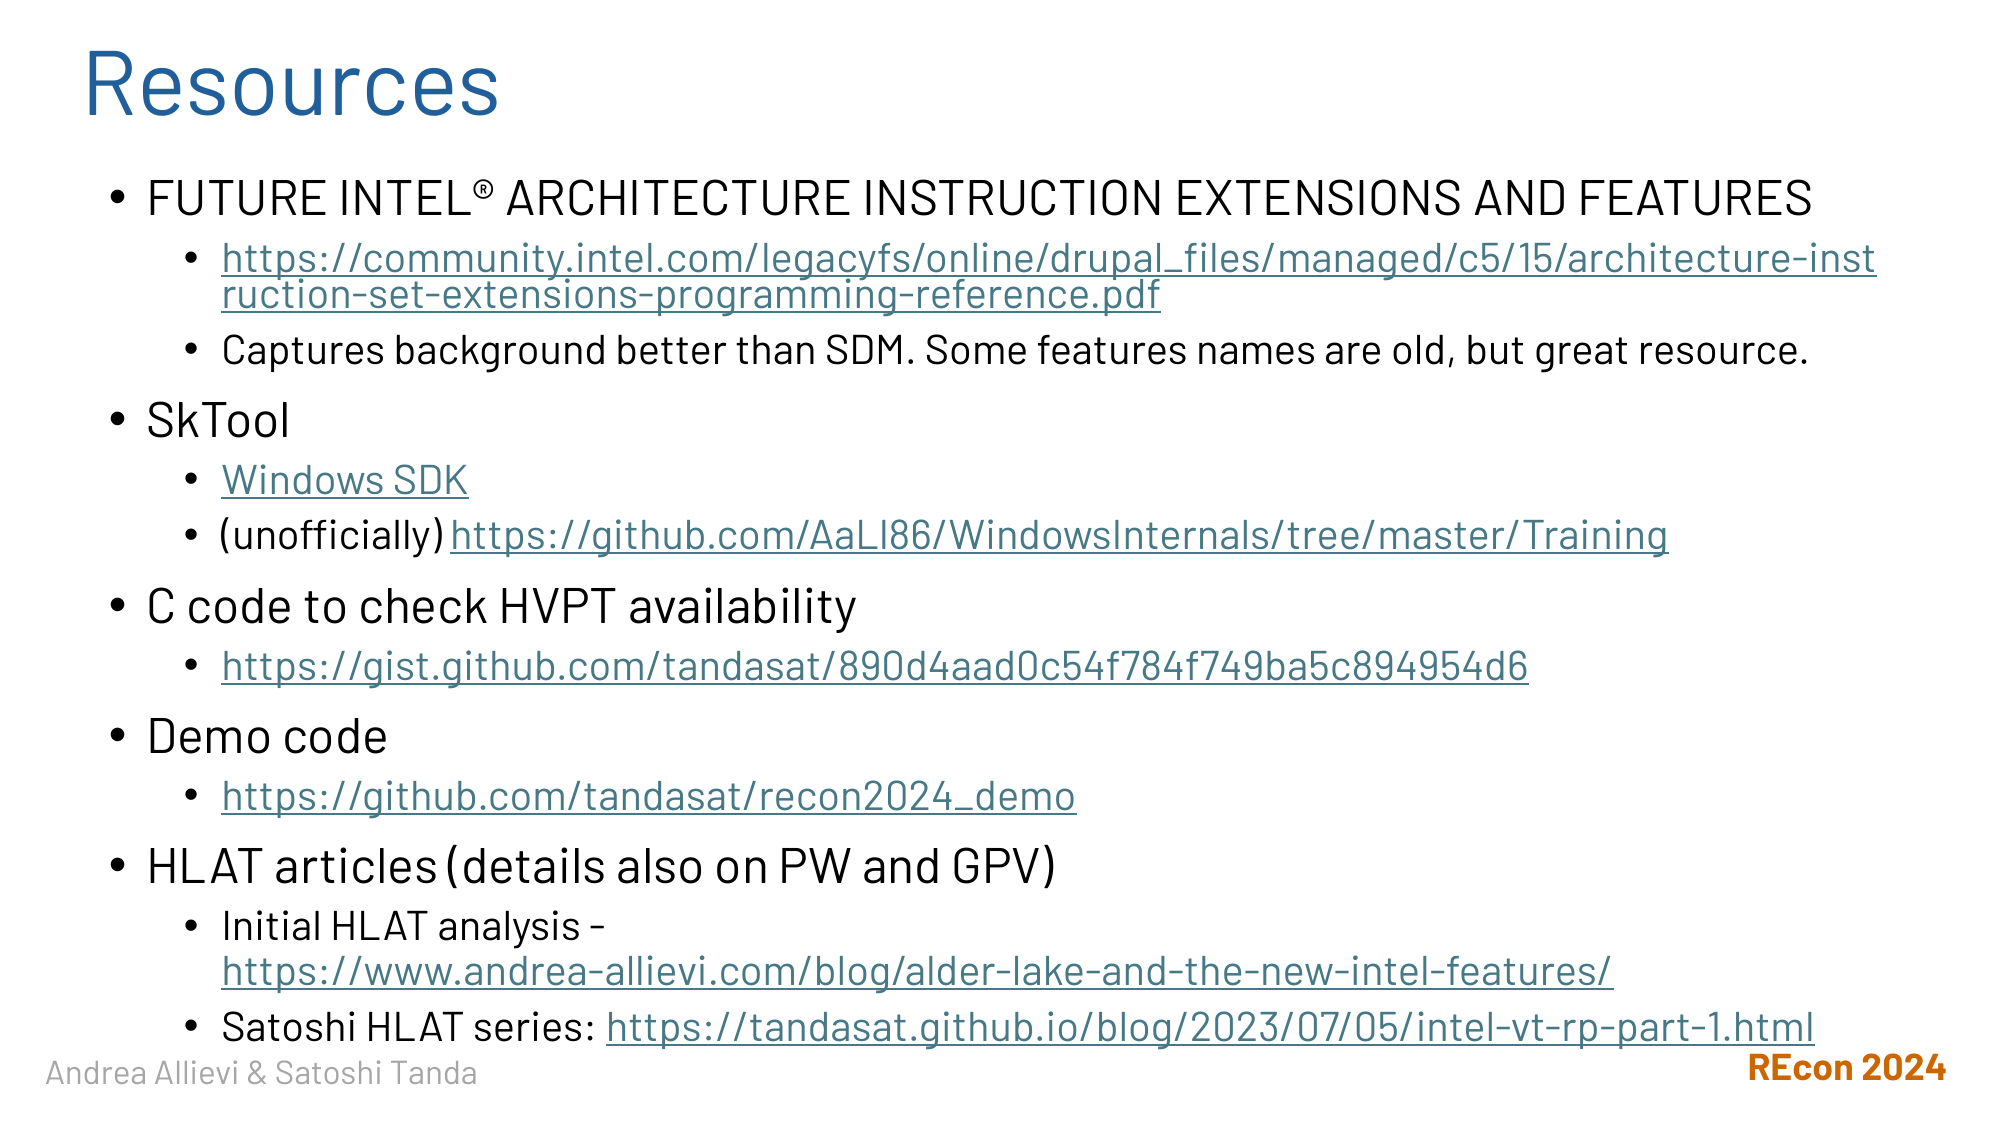

# Resources
FUTURE INTEL® ARCHITECTURE INSTRUCTION EXTENSIONS AND FEATURES
https://community.intel.com/legacyfs/online/drupal_files/managed/c5/15/architecture-instruction-set-extensions-programming-reference.pdf
Captures background better than SDM. Some features names are old, but great resource.
SkTool
Windows SDK
(unofficially) https://github.com/AaLl86/WindowsInternals/tree/master/Training
C code to check HVPT availability
https://gist.github.com/tandasat/890d4aad0c54f784f749ba5c894954d6
Demo code
https://github.com/tandasat/recon2024_demo
HLAT articles (details also on PW and GPV)
Initial HLAT analysis - https://www.andrea-allievi.com/blog/alder-lake-and-the-new-intel-features/
Satoshi HLAT series: https://tandasat.github.io/blog/2023/07/05/intel-vt-rp-part-1.html